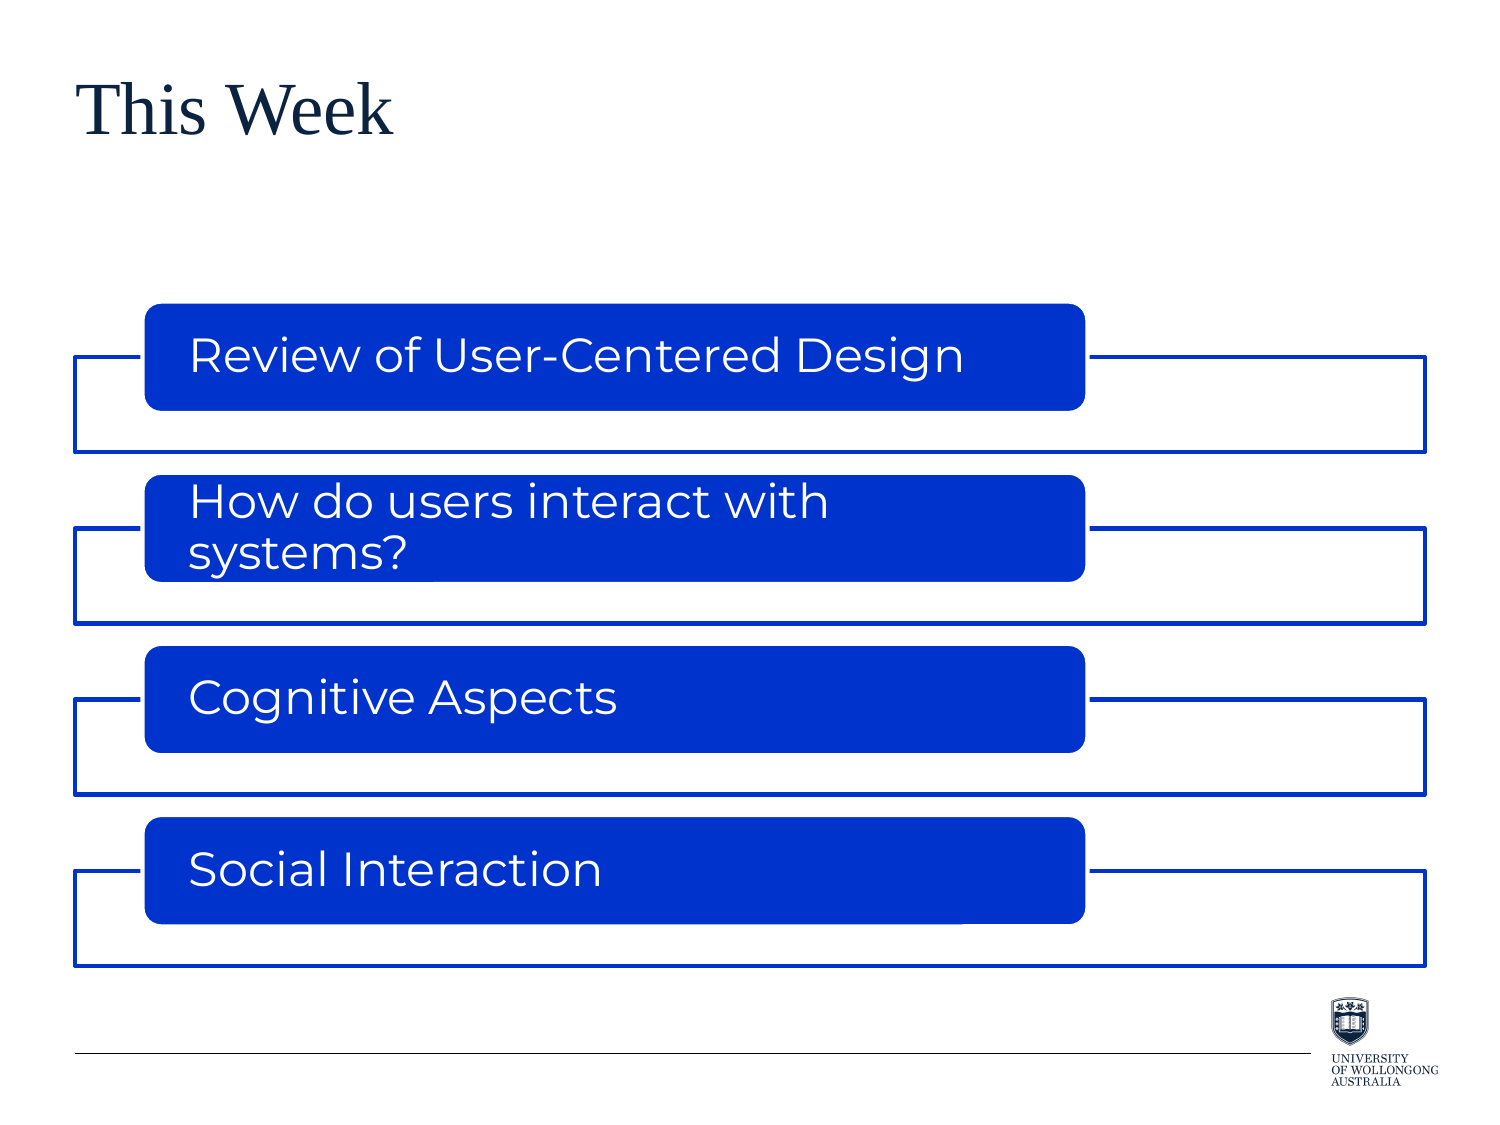

# This Week
Review of User-Centered Design
How do users interact with systems?
Cognitive Aspects
Social Interaction